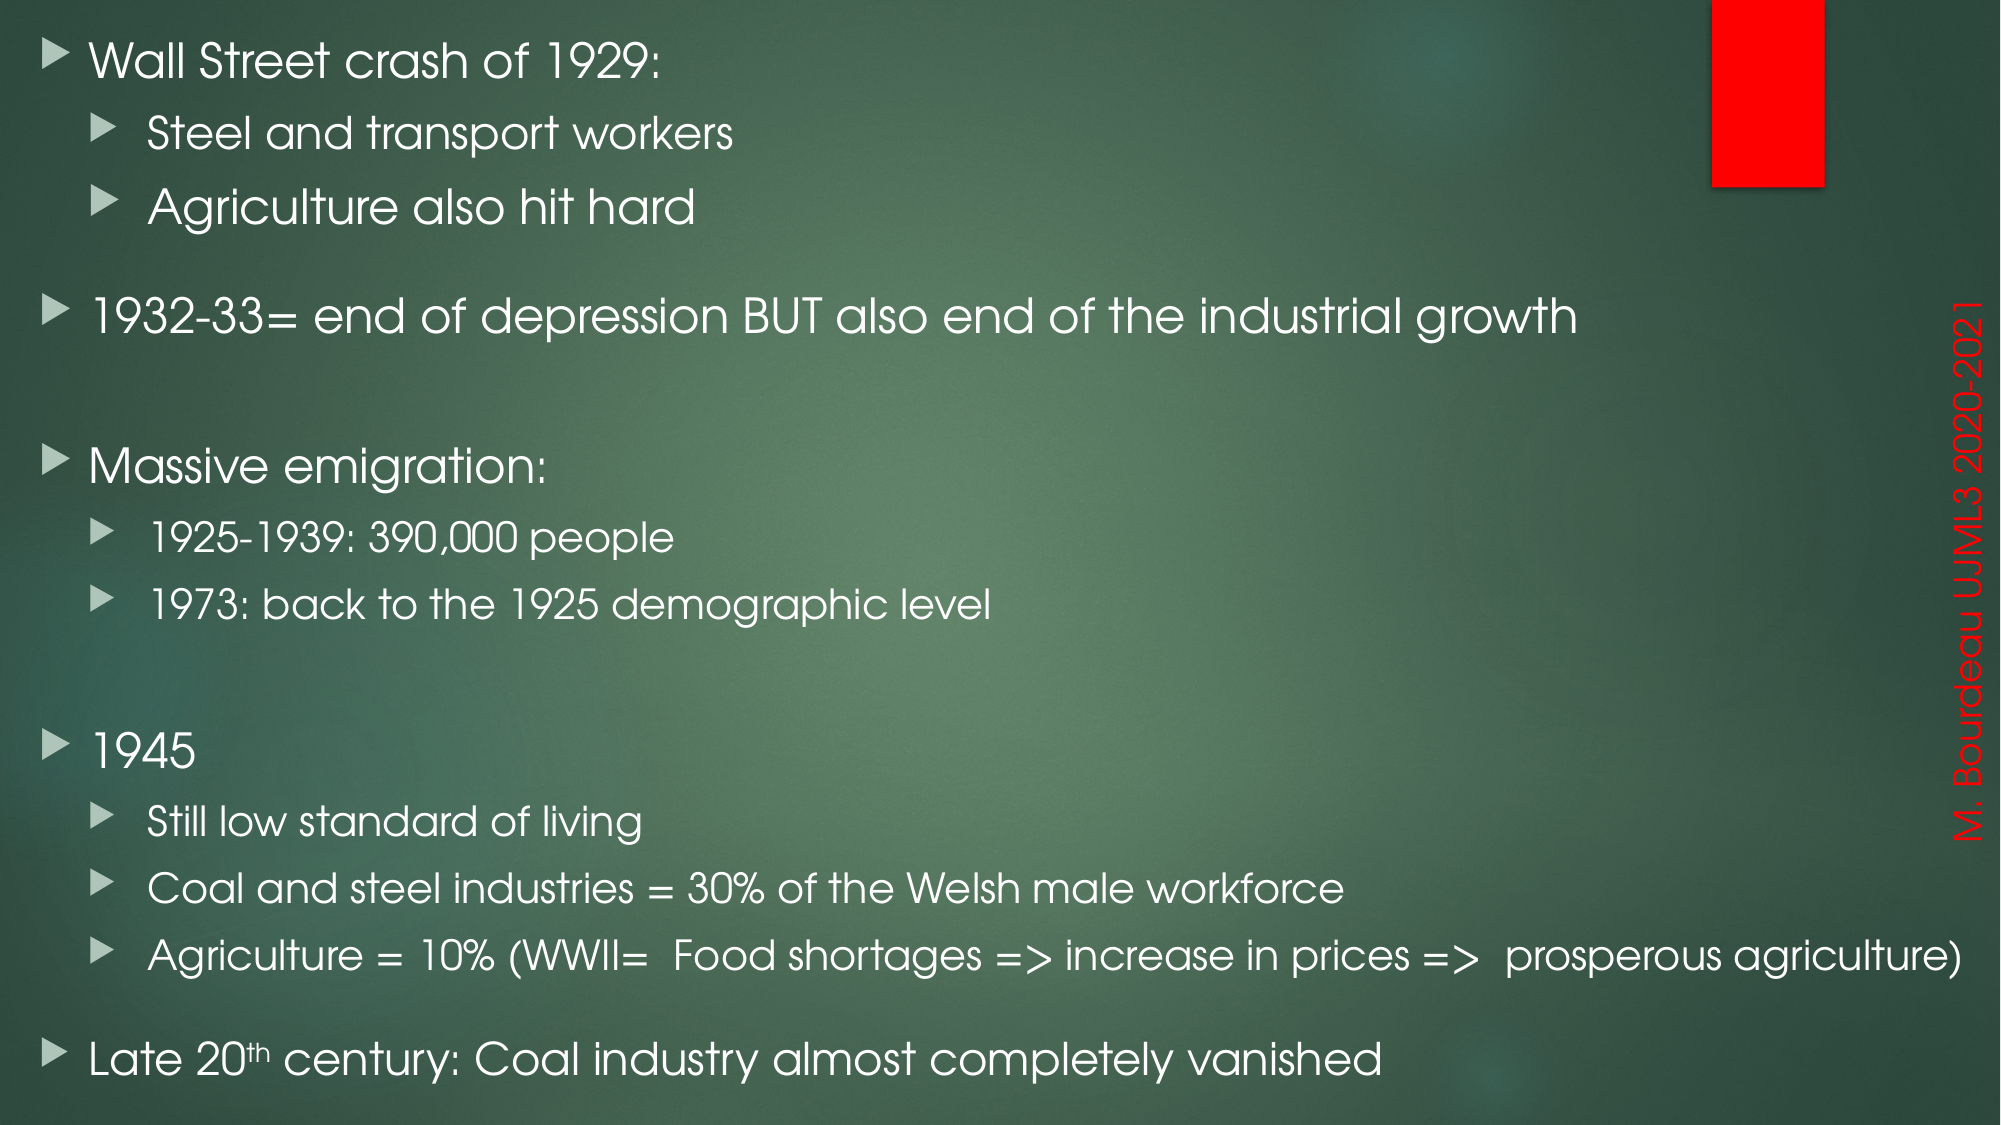

Wall Street crash of 1929:
Steel and transport workers
Agriculture also hit hard

1932-33= end of depression BUT also end of the industrial growth

Massive emigration:
1925-1939: 390,000 people
1973: back to the 1925 demographic level

1945
Still low standard of living
Coal and steel industries = 30% of the Welsh male workforce
Agriculture = 10% (WWII=  Food shortages => increase in prices =>  prosperous agriculture)

Late 20th century: Coal industry almost completely vanished

M. Bourdeau UJML3 2020-2021